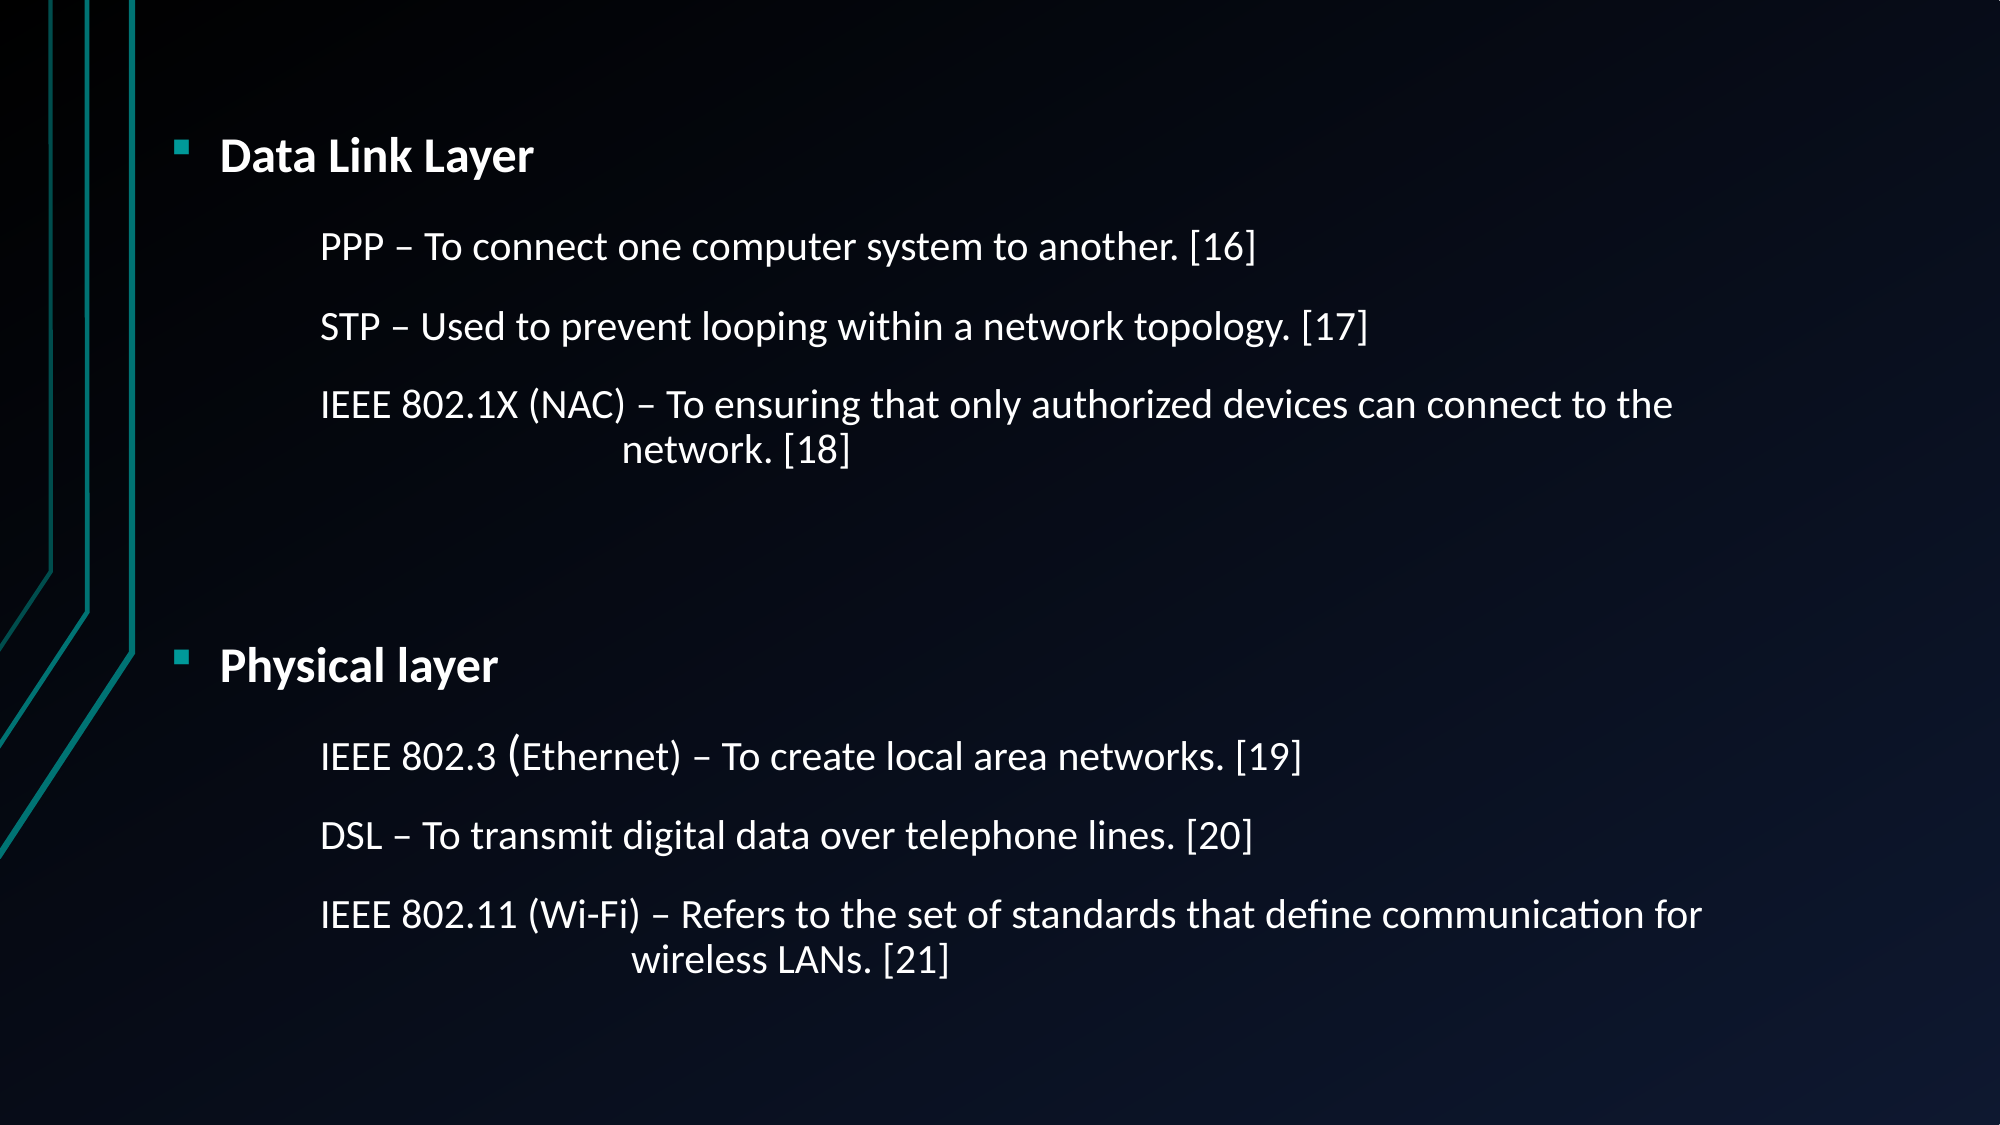

Data Link Layer
	PPP – To connect one computer system to another. [16]
	STP – Used to prevent looping within a network topology. [17]
	IEEE 802.1X (NAC) – To ensuring that only authorized devices can connect to the 			                network. [18]

Physical layer
	IEEE 802.3 (Ethernet) – To create local area networks. [19]
	DSL – To transmit digital data over telephone lines. [20]
	IEEE 802.11 (Wi-Fi) – Refers to the set of standards that define communication for 			                 wireless LANs. [21]